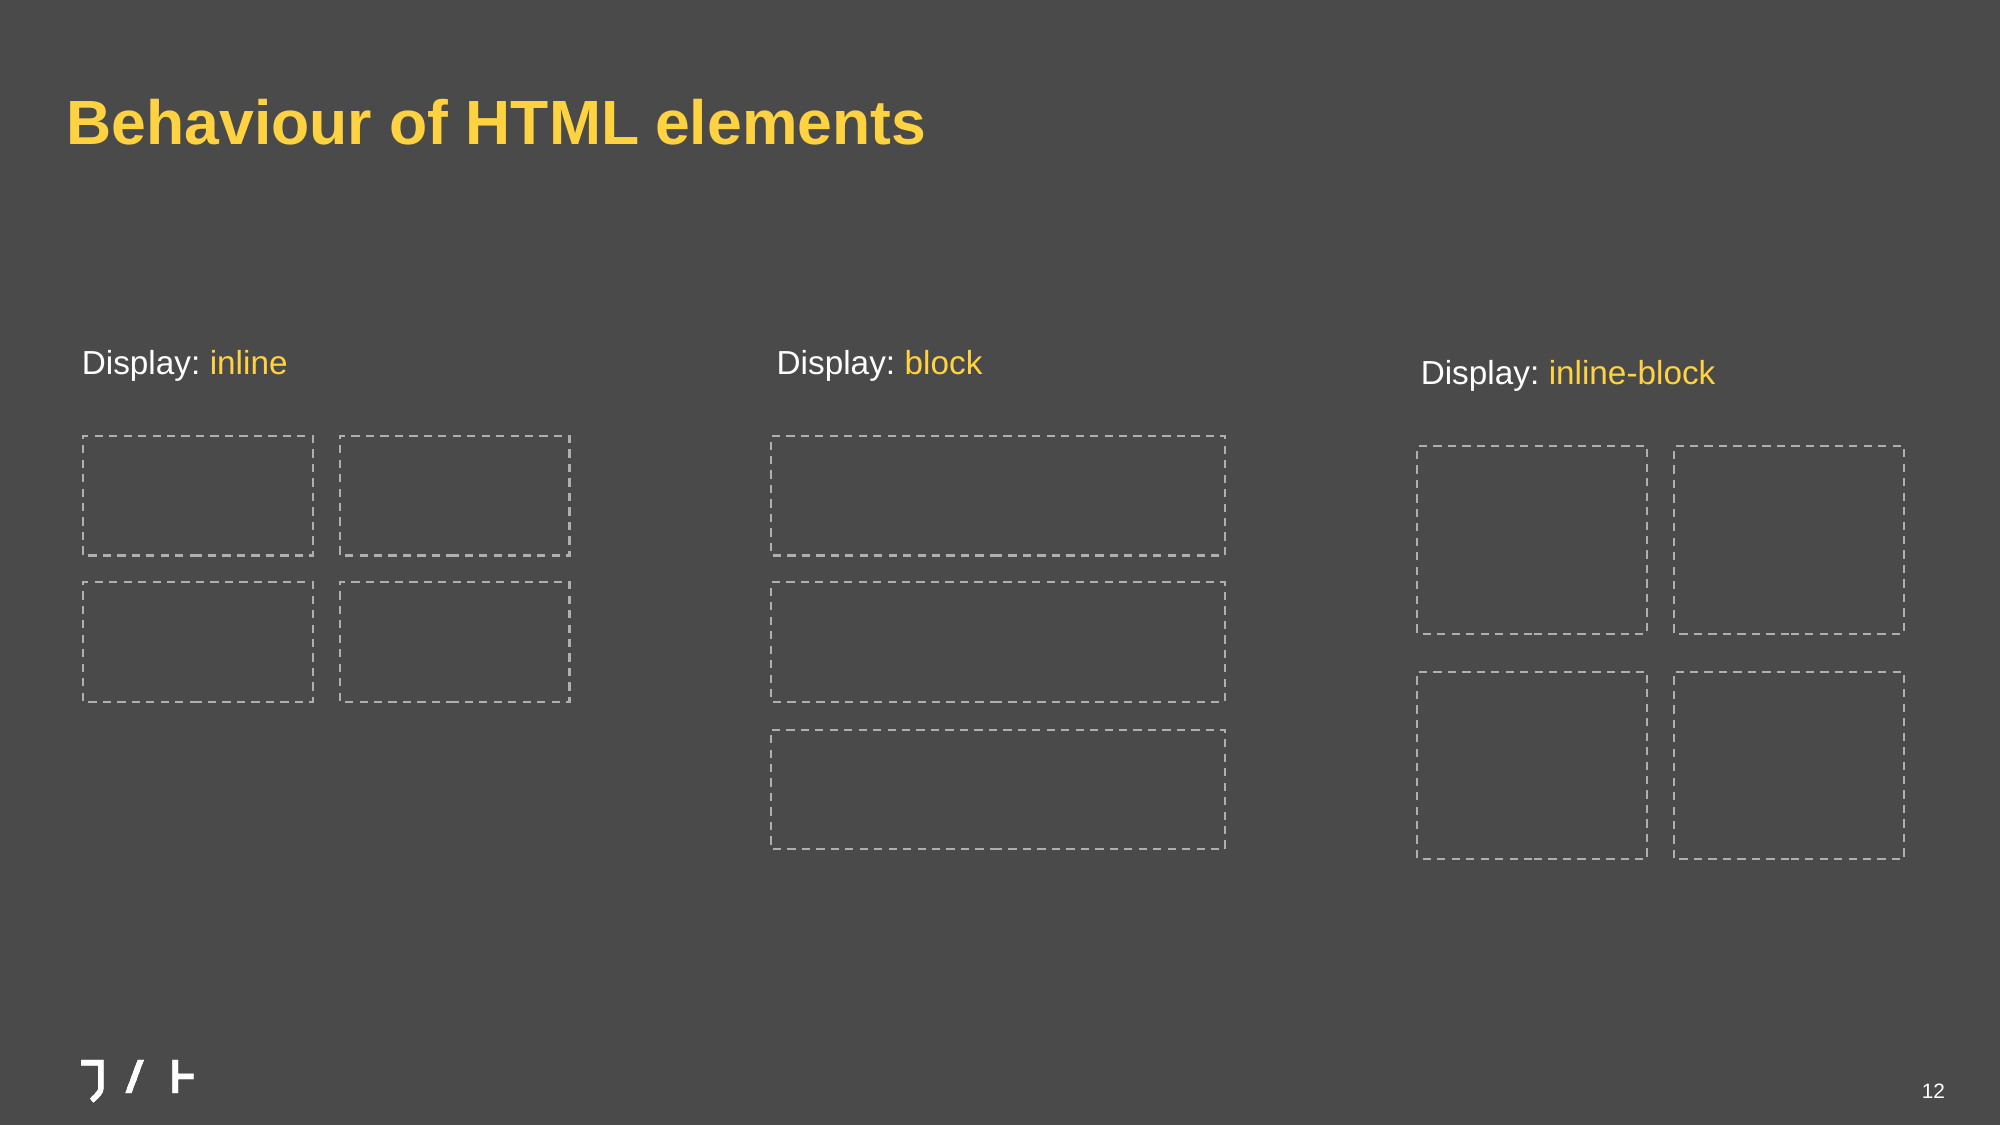

# Behaviour of HTML elements
Display: inline
Display: block
Display: inline-block

12